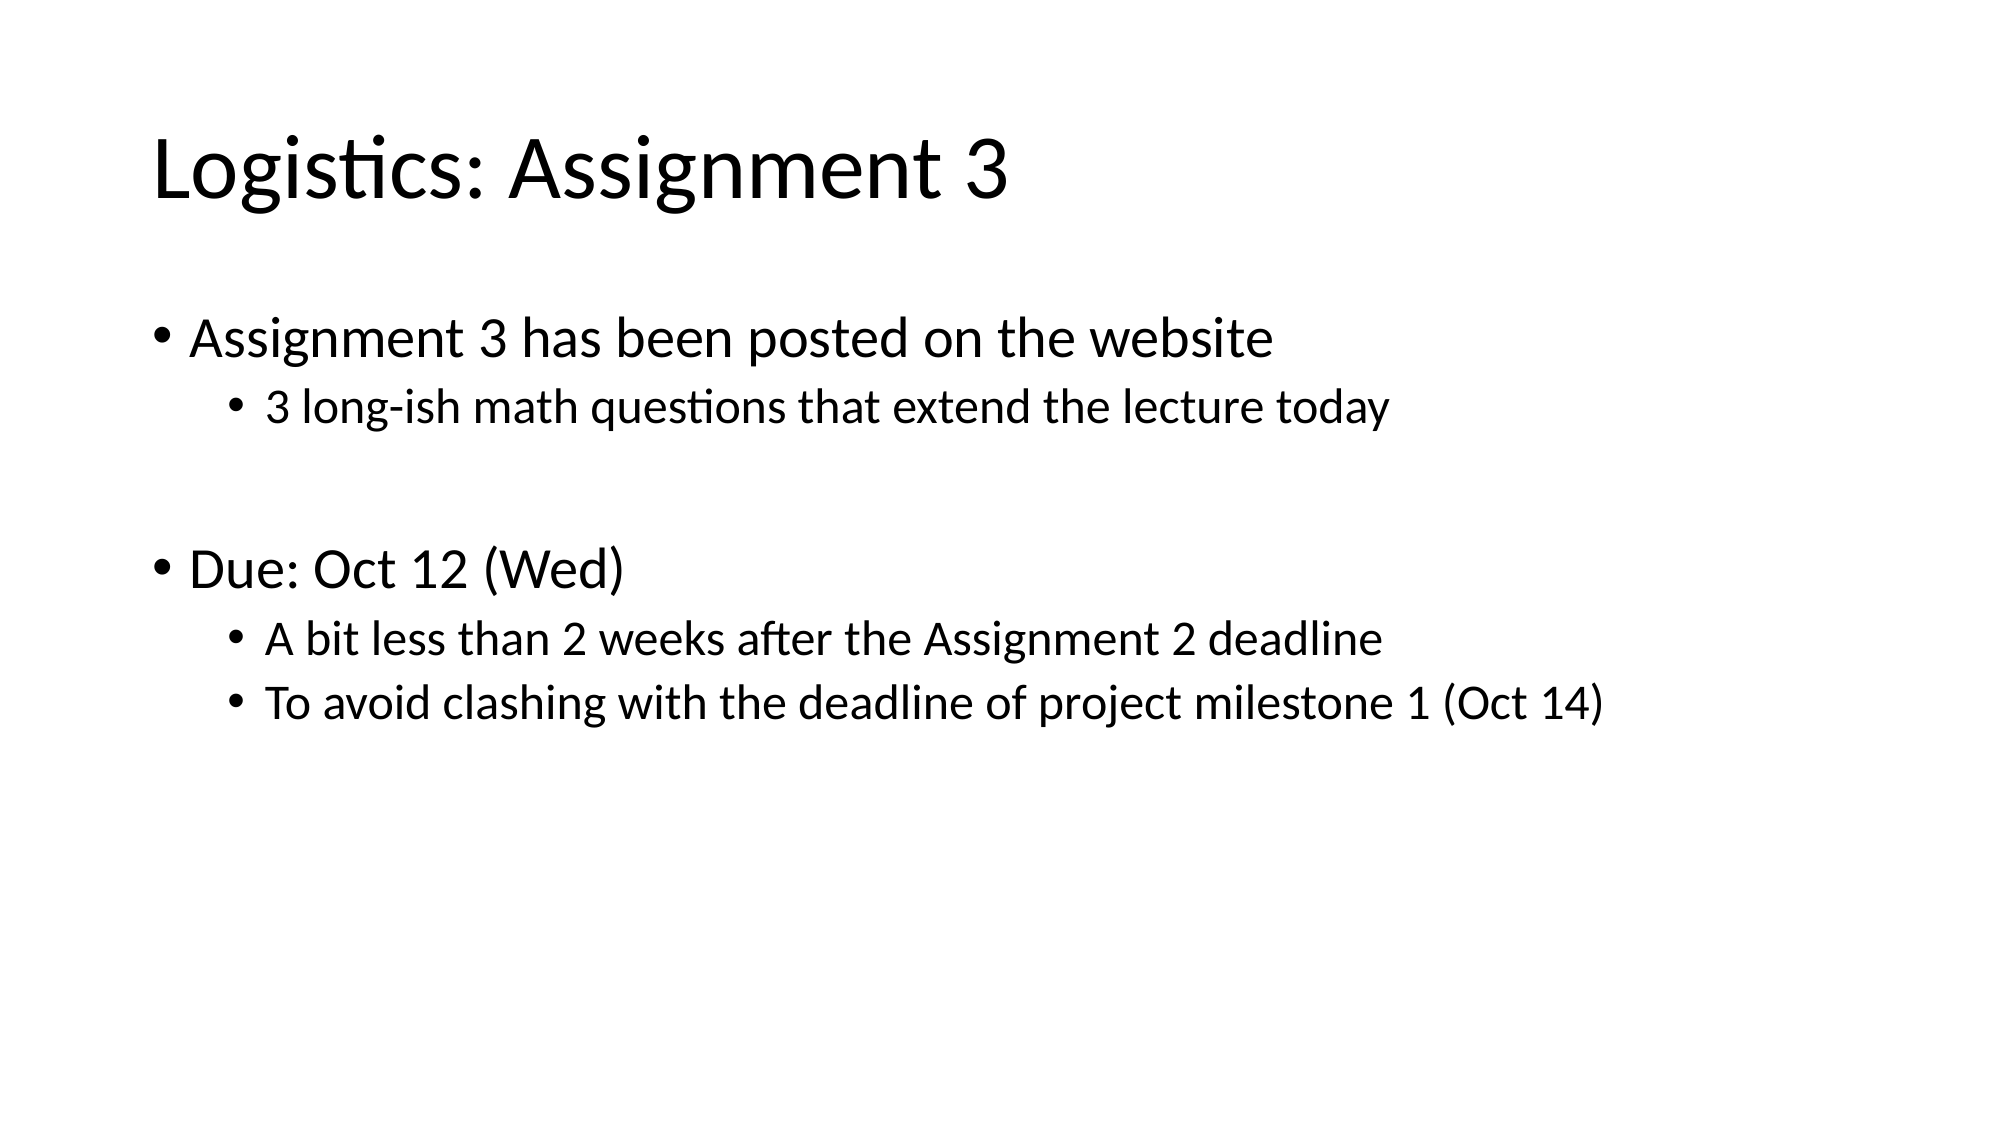

# Logistics: Assignment 3
Assignment 3 has been posted on the website
3 long-ish math questions that extend the lecture today

Due: Oct 12 (Wed)
A bit less than 2 weeks after the Assignment 2 deadline
To avoid clashing with the deadline of project milestone 1 (Oct 14)